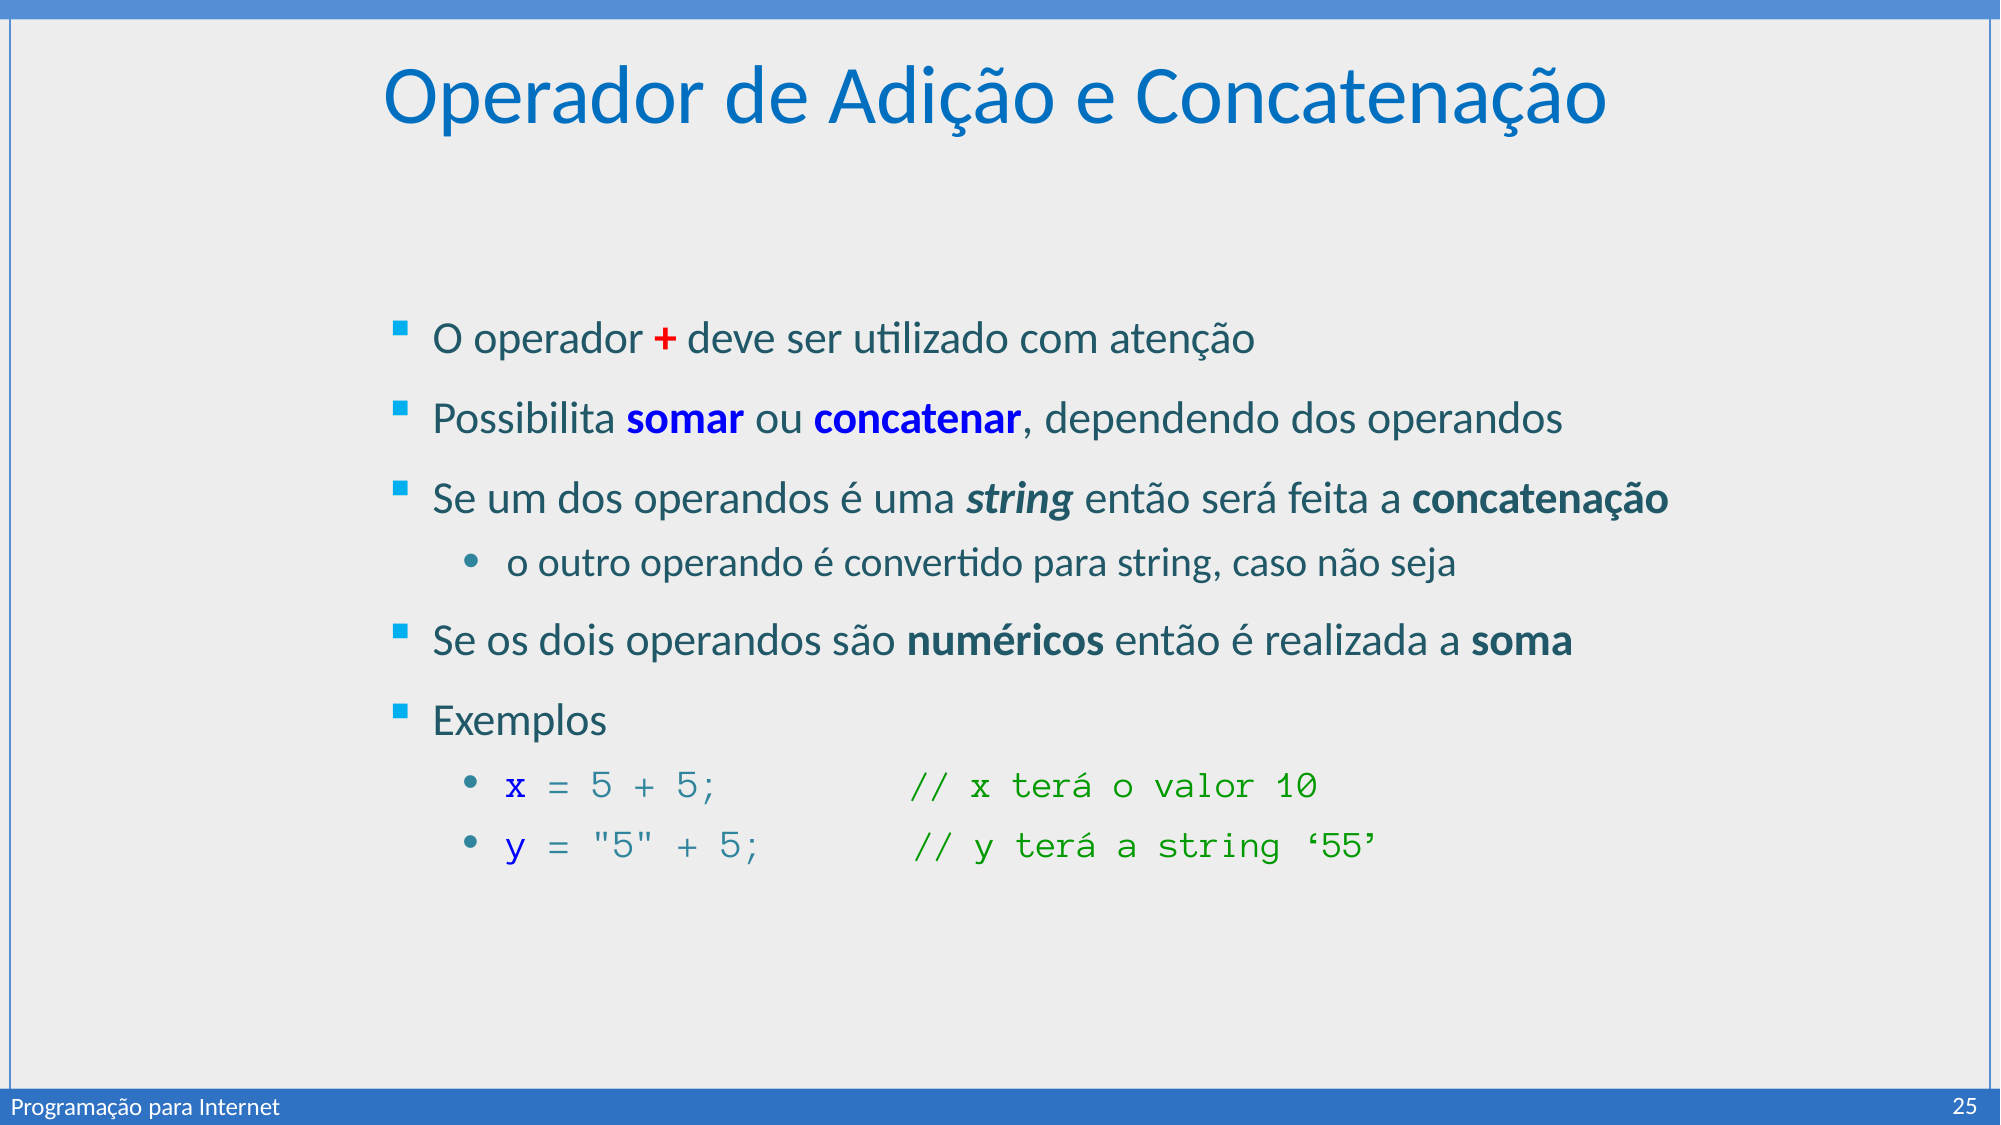

# Operador de Adição e Concatenação
O operador + deve ser utilizado com atenção
Possibilita somar ou concatenar, dependendo dos operandos
Se um dos operandos é uma string então será feita a concatenação
o outro operando é convertido para string, caso não seja
Se os dois operandos são numéricos então é realizada a soma
Exemplos
// x terá o valor 10
// y terá a string ‘55’
x = 5 + 5;
y = "5" + 5;
25
Programação para Internet